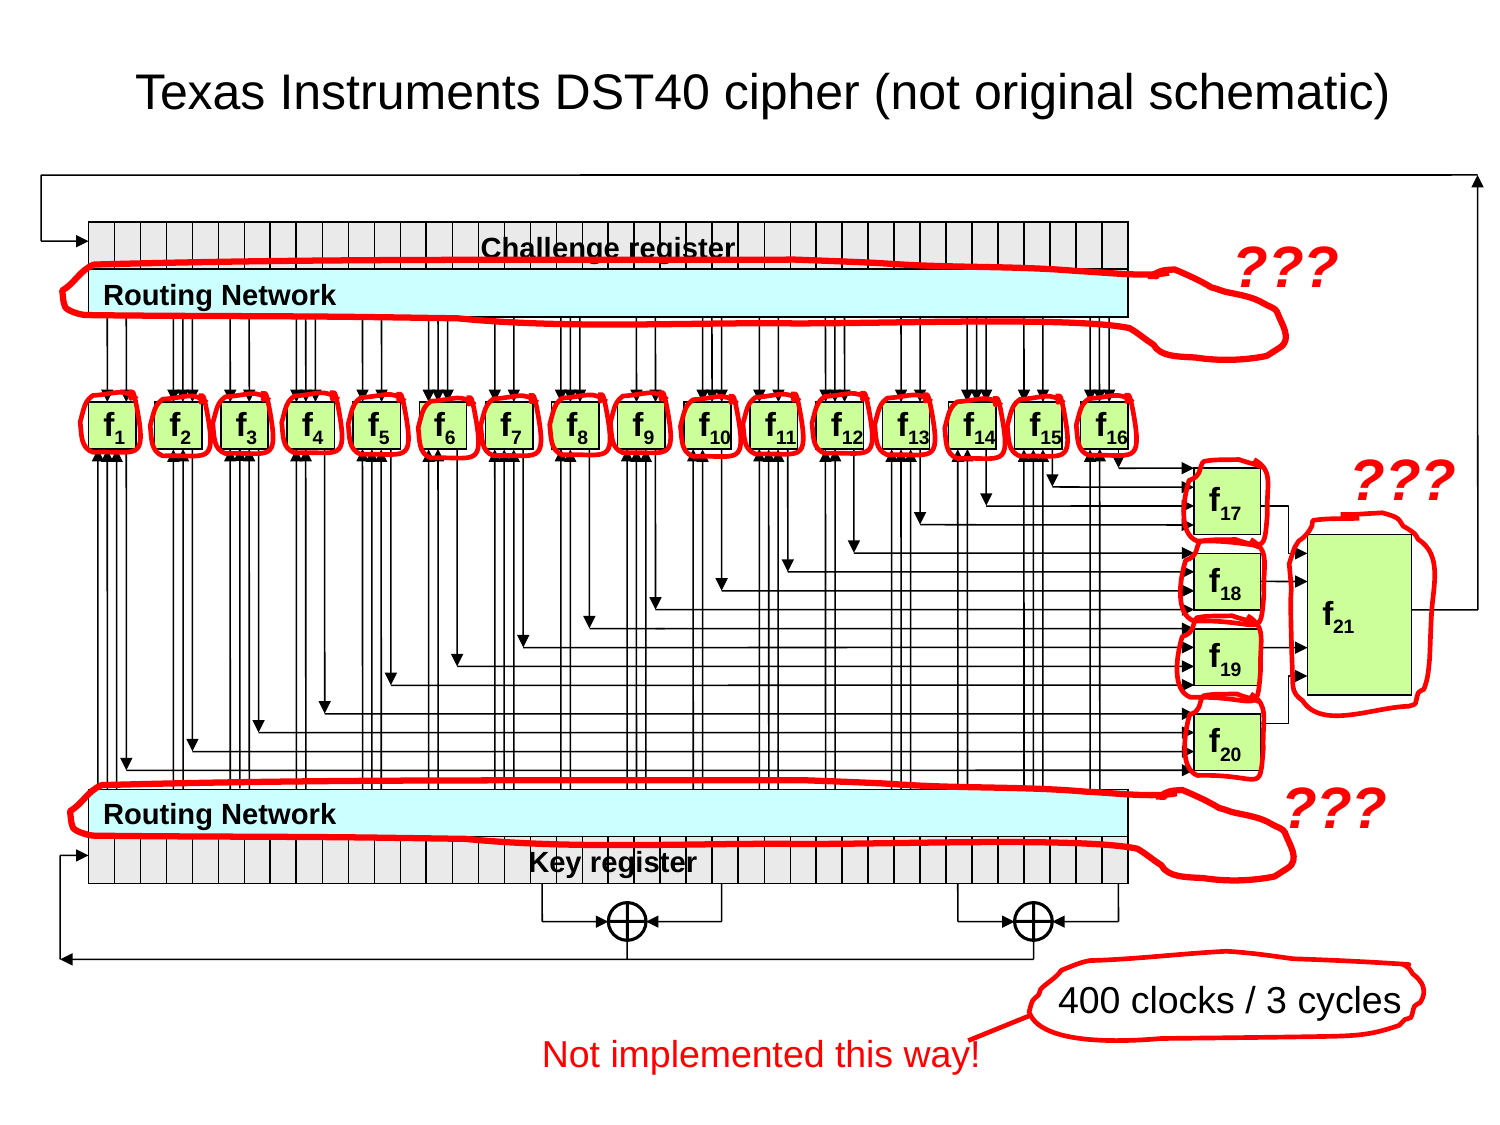

Texas Instruments DST40 cipher (not original schematic)

???

???

Challenge register

Routing Network

???
f1
f2
f3
f4
f5
f6
f7
f8
f9
f10
f11
f12
f13
f14
f15
f16

f17

f21

f18

f19

f20

Routing Network

Key register

Not implemented this way!

400 clocks / 3 cycles